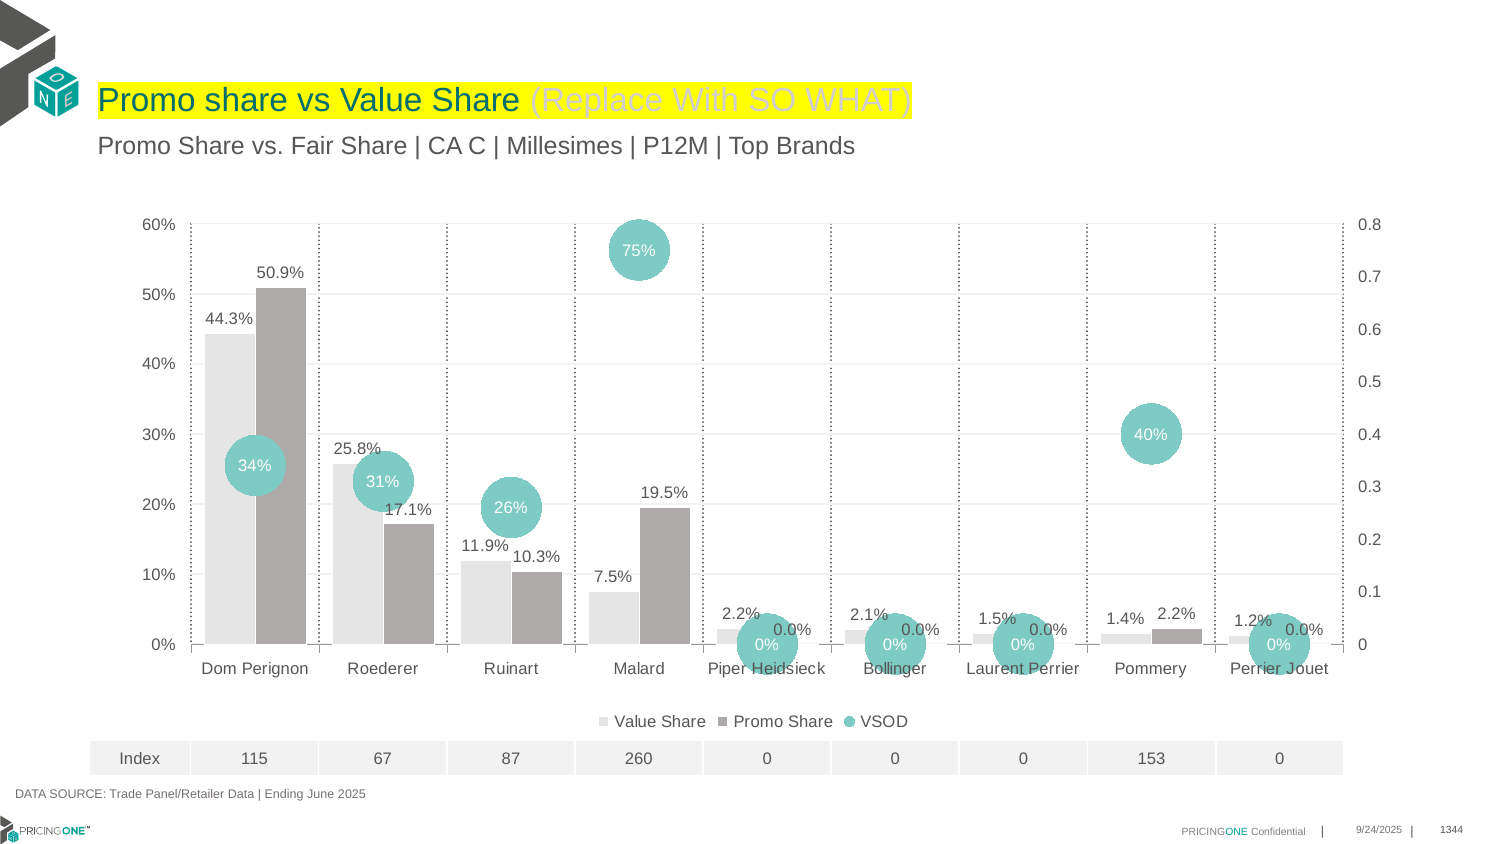

# Promo share vs Value Share (Replace With SO WHAT)
Promo Share vs. Fair Share | CA C | Millesimes | P12M | Top Brands

### Chart

| Category | Value Share | Promo Share | VSOD |
|---|---|---|---|
| Dom Perignon | 0.4428822250710663 | 0.5089703423762627 | 0.34 |
| Roederer | 0.25752864548082205 | 0.17132159766223184 | 0.31 |
| Ruinart | 0.11884988095901645 | 0.10300790963626913 | 0.26 |
| Malard | 0.07495799724493778 | 0.1946711811067871 | 0.75 |
| Piper Heidsieck | 0.022136049113363643 | 0.0 | 0.0 |
| Bollinger | 0.020860041246307342 | 0.0 | 0.0 |
| Laurent Perrier | 0.014549674727479756 | 0.0 | 0.0 |
| Pommery | 0.014366534752800848 | 0.02202896921844926 | 0.4 |
| Perrier Jouet | 0.011691098600969846 | 0.0 | 0.0 |
| Index | 115 | 67 | 87 | 260 | 0 | 0 | 0 | 153 | 0 |
| --- | --- | --- | --- | --- | --- | --- | --- | --- | --- |
DATA SOURCE: Trade Panel/Retailer Data | Ending June 2025

9/24/2025
1344